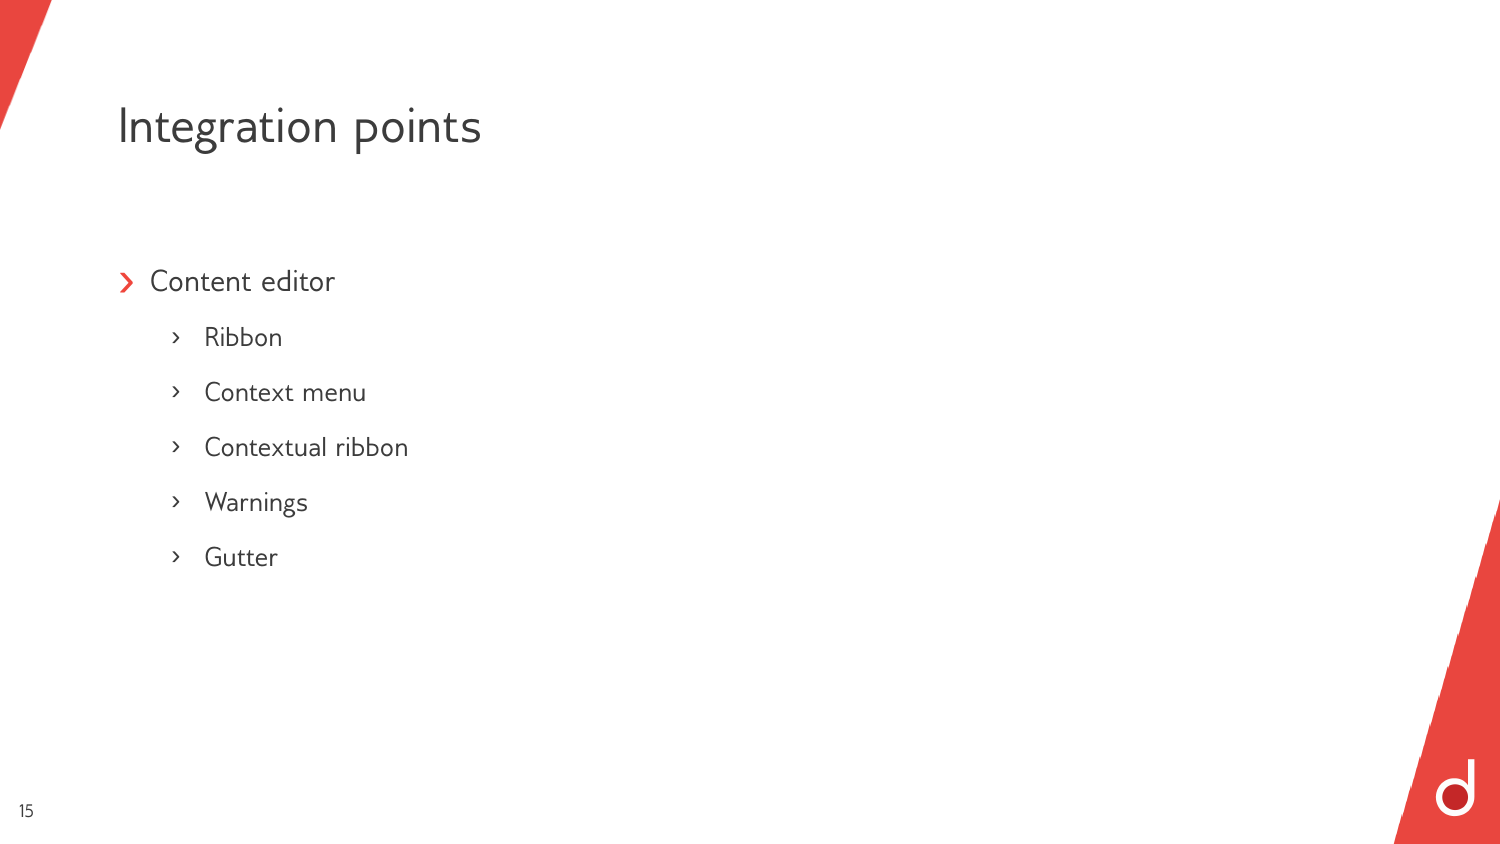

# Integration points
Content editor
Ribbon
Context menu
Contextual ribbon
Warnings
Gutter

15